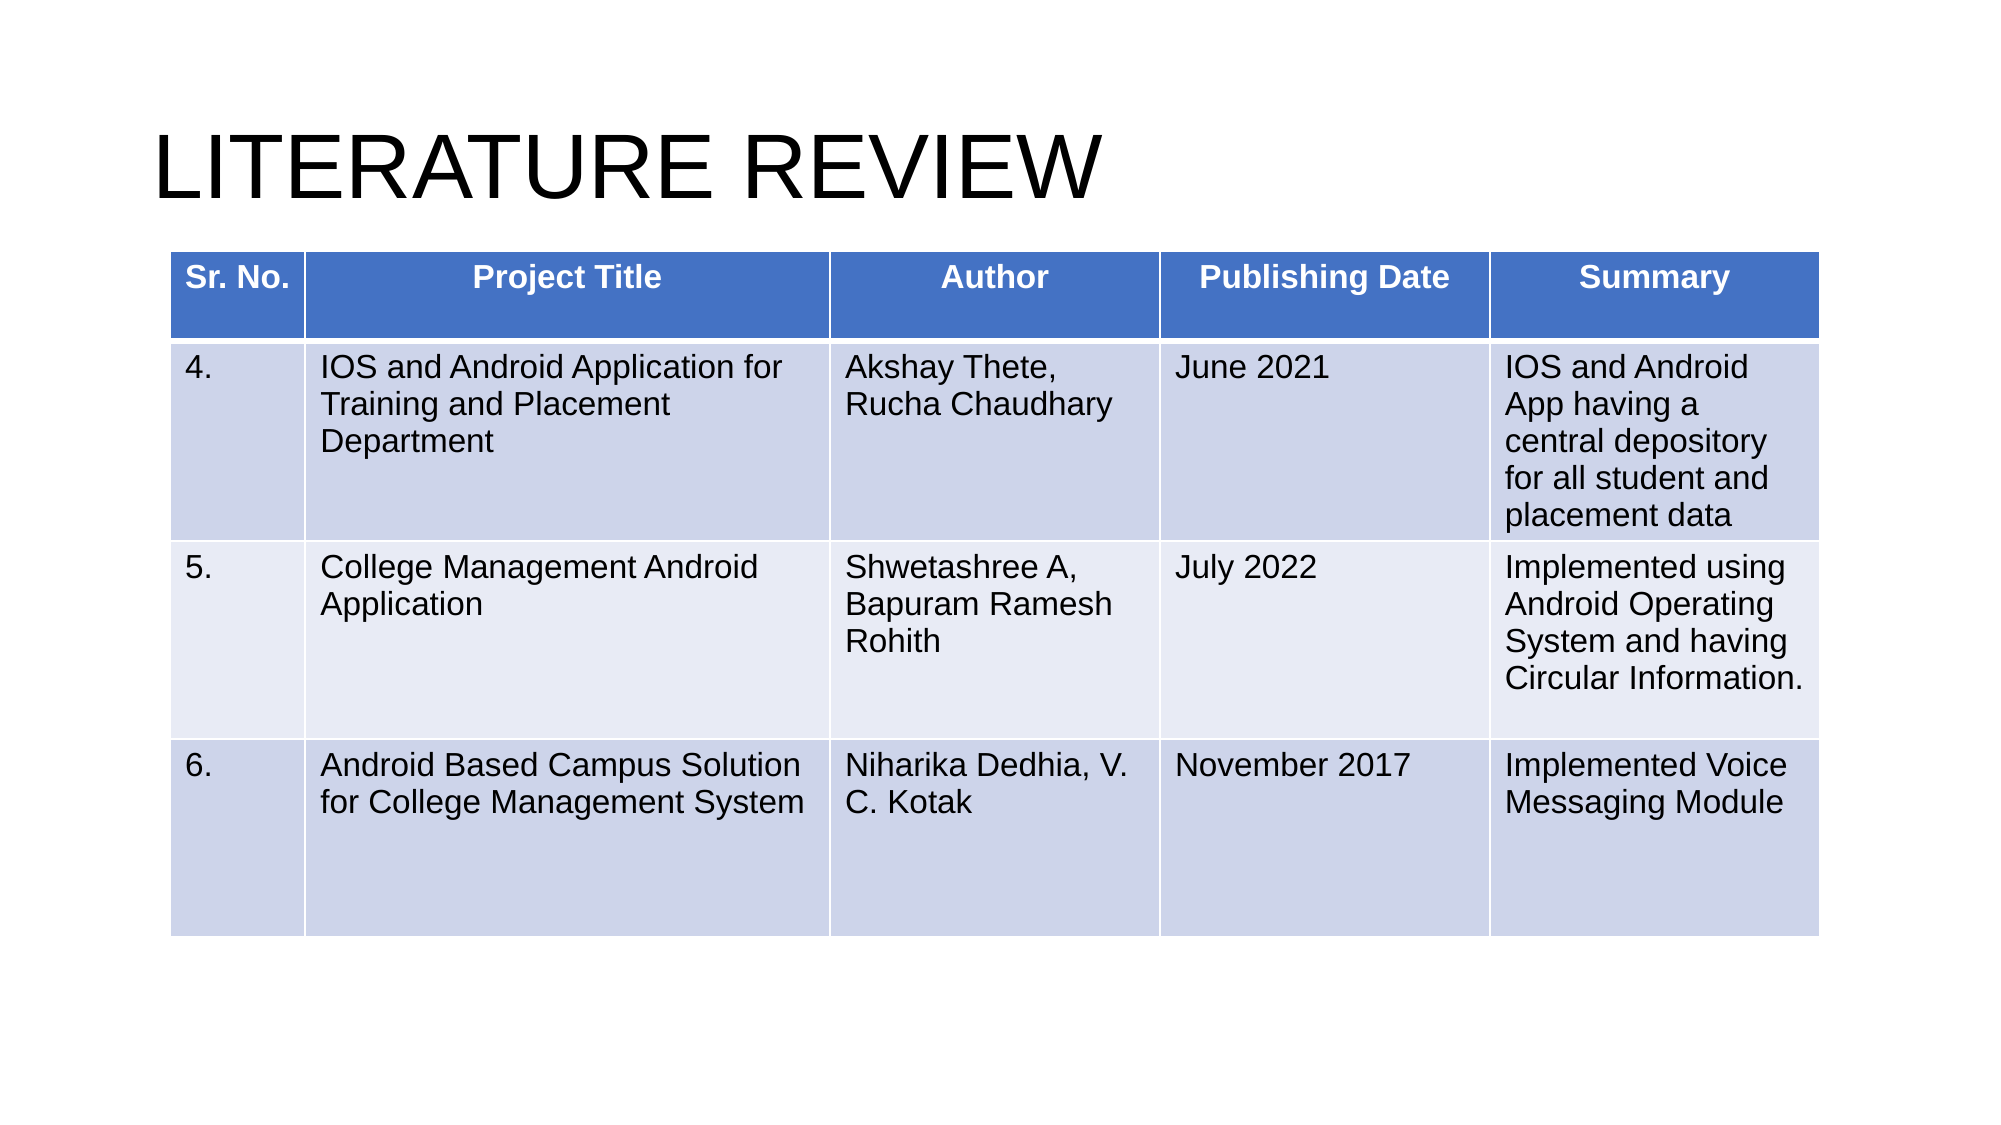

# LITERATURE REVIEW
| Sr. No. | Project Title | Author | Publishing Date | Summary |
| --- | --- | --- | --- | --- |
| 4. | IOS and Android Application for Training and Placement Department | Akshay Thete, Rucha Chaudhary | June 2021 | IOS and Android App having a central depository for all student and placement data |
| 5. | College Management Android Application | Shwetashree A, Bapuram Ramesh Rohith | July 2022 | Implemented using Android Operating System and having Circular Information. |
| 6. | Android Based Campus Solution for College Management System | Niharika Dedhia, V. C. Kotak | November 2017 | Implemented Voice Messaging Module |
Sr. No.
Project Title
Author
Publishing date
Summary